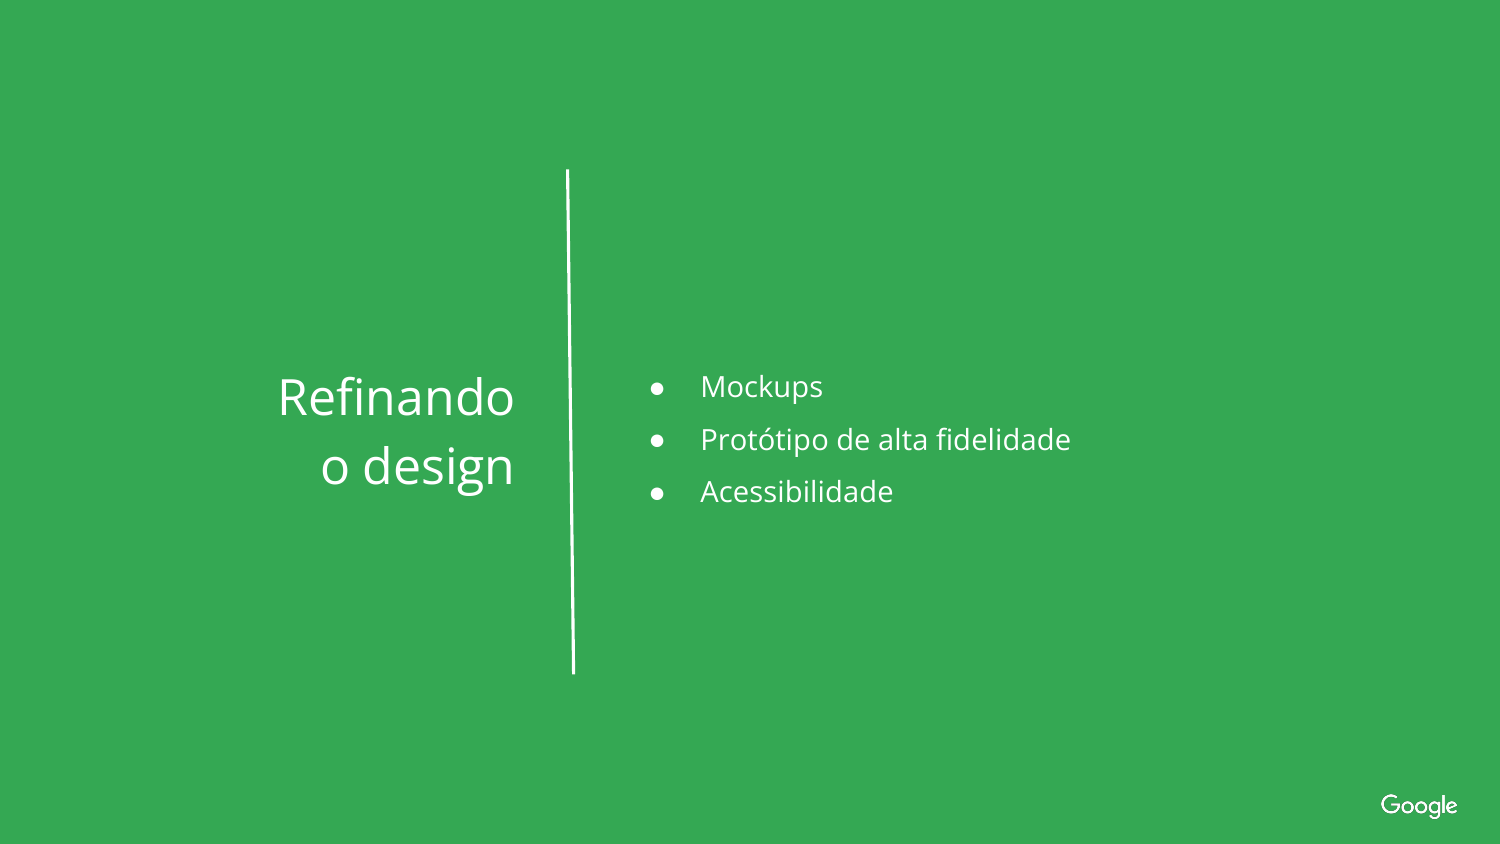

Mockups
Protótipo de alta fidelidade
Acessibilidade
Refinando
o design